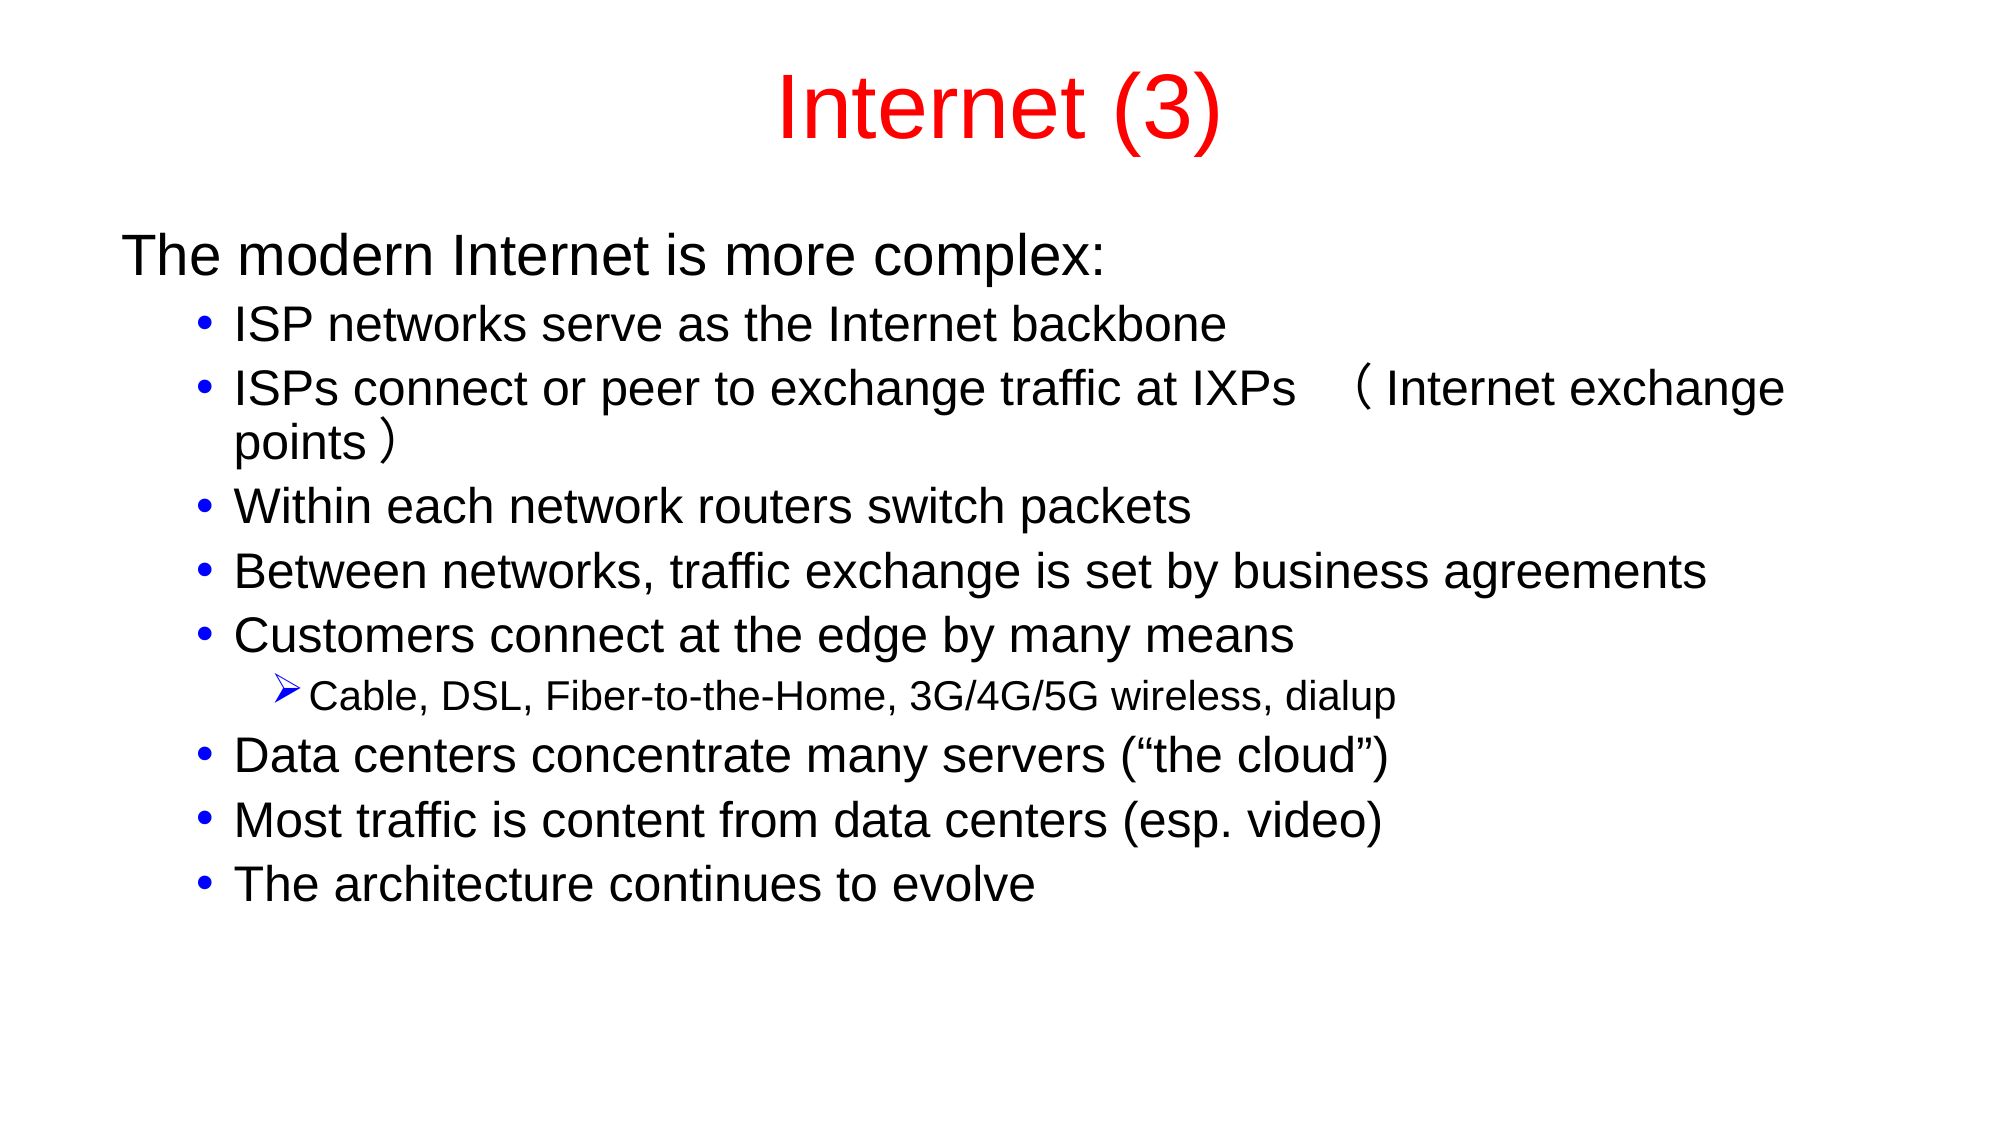

# Internet (3)
The modern Internet is more complex:
ISP networks serve as the Internet backbone
ISPs connect or peer to exchange traffic at IXPs （Internet exchange points）
Within each network routers switch packets
Between networks, traffic exchange is set by business agreements
Customers connect at the edge by many means
Cable, DSL, Fiber-to-the-Home, 3G/4G/5G wireless, dialup
Data centers concentrate many servers (“the cloud”)
Most traffic is content from data centers (esp. video)
The architecture continues to evolve